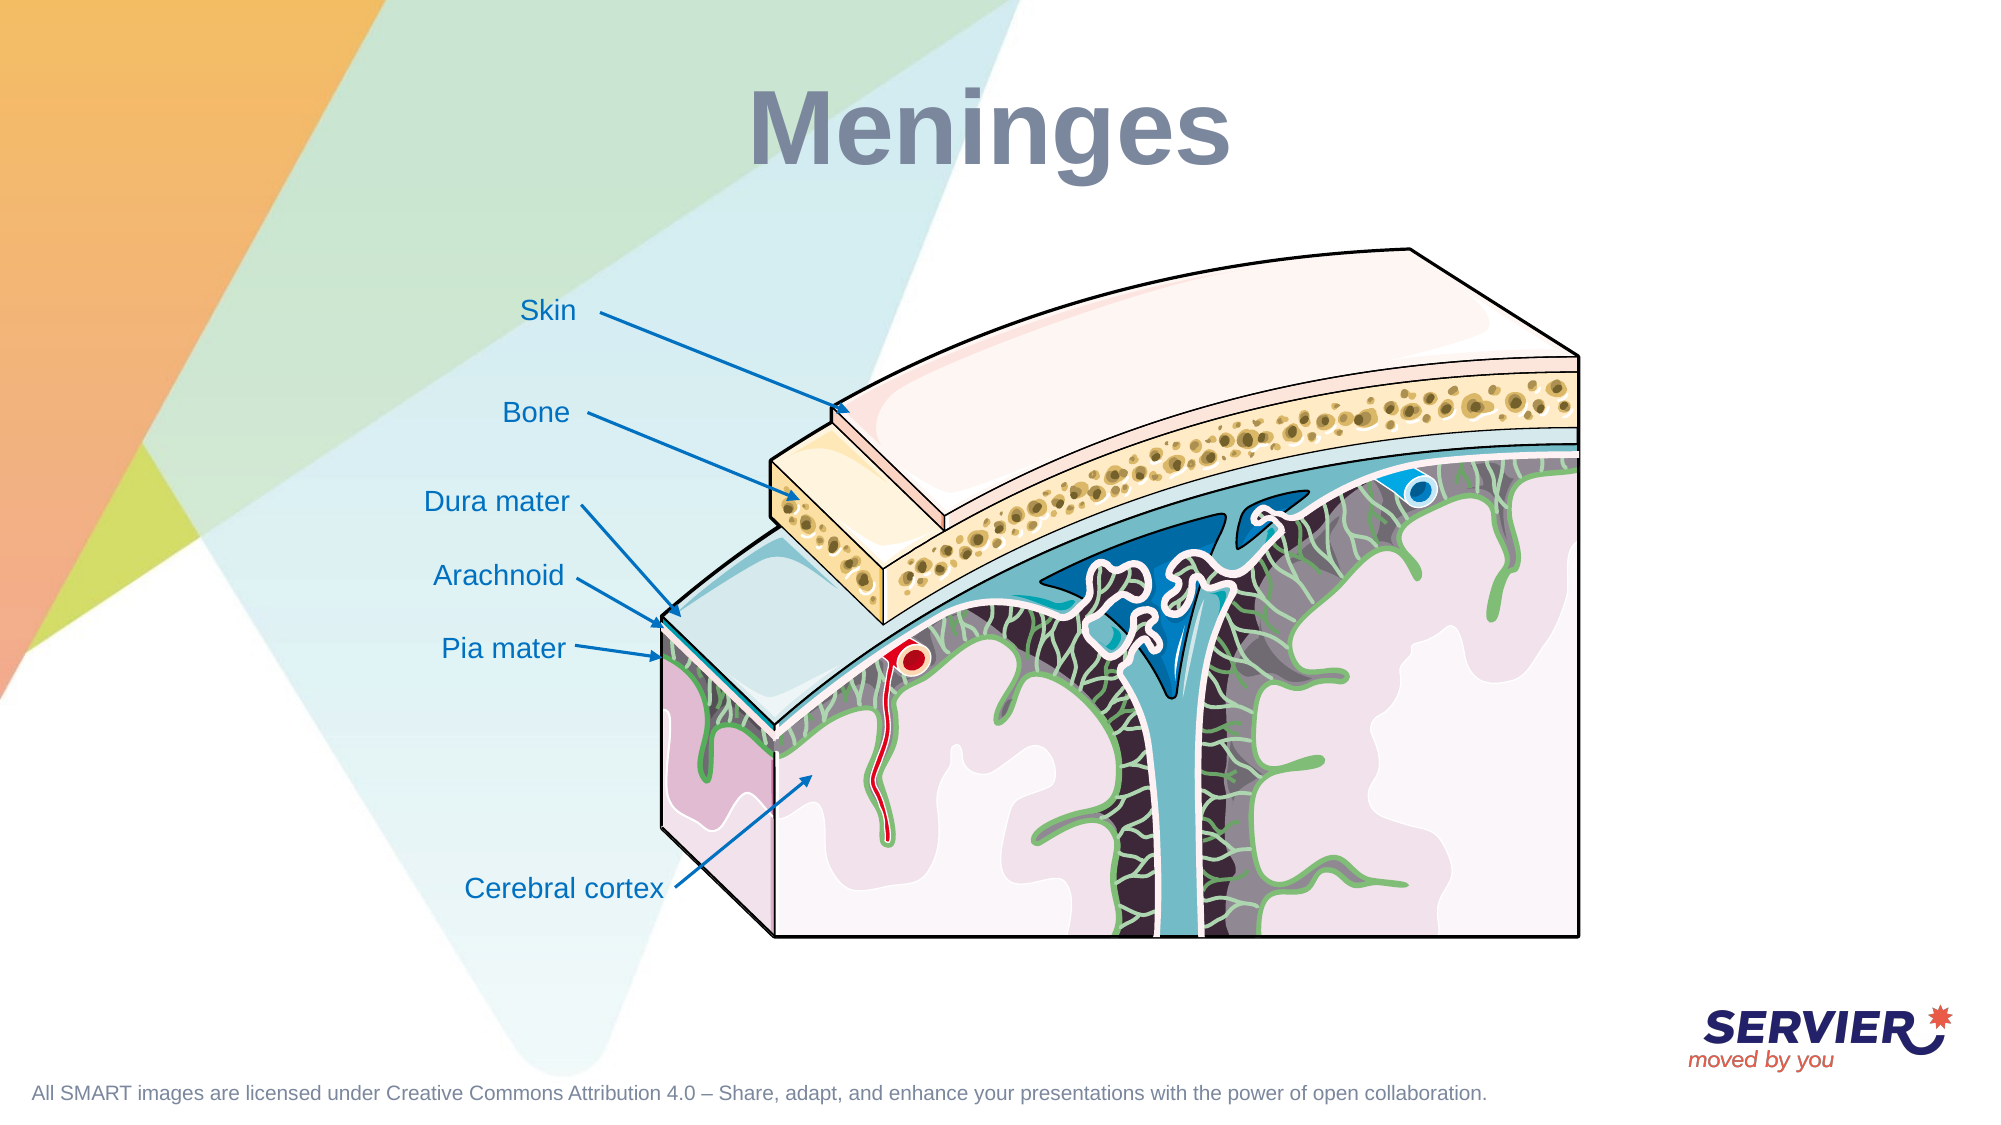

# Meninges

Skin

Bone

Dura mater

Arachnoid

Pia mater

Cerebral cortex